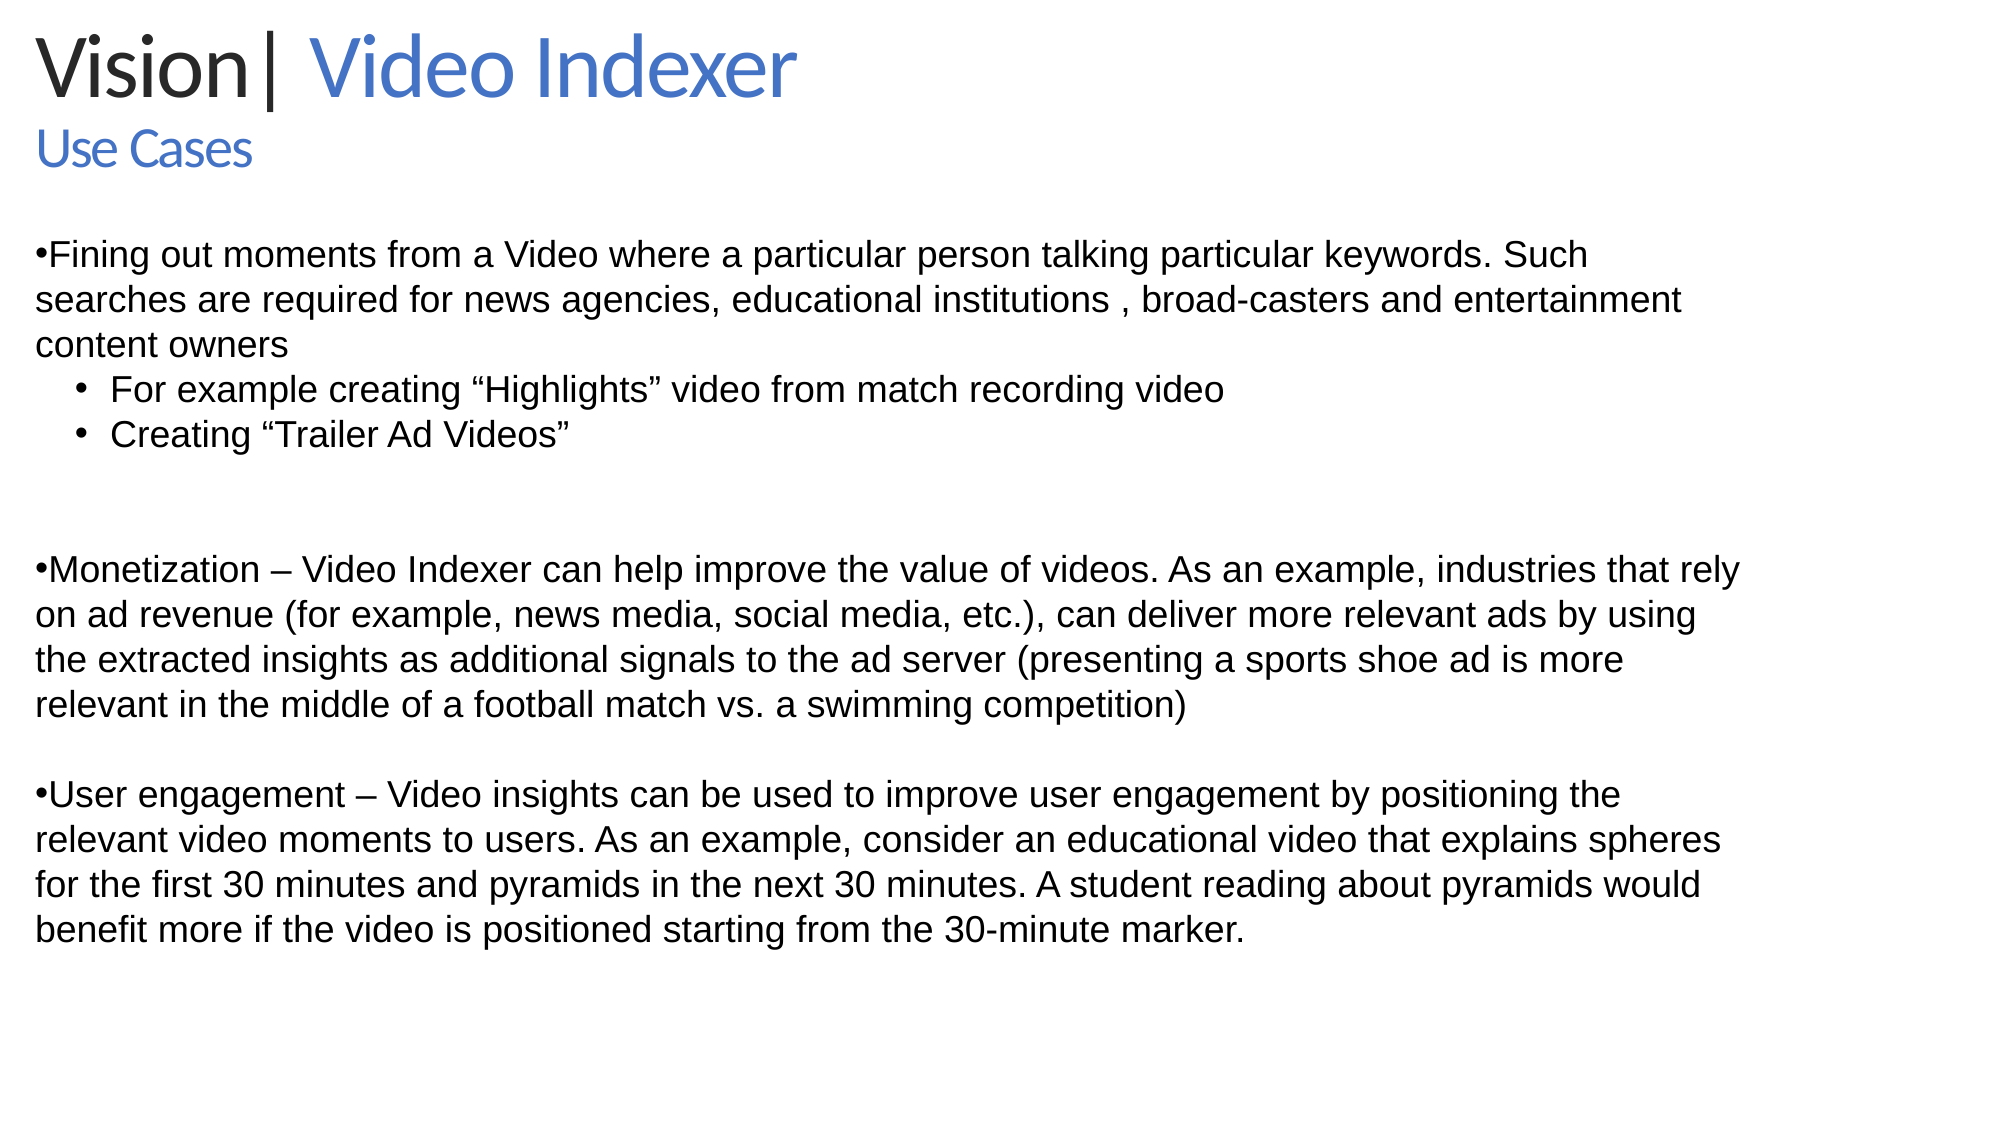

Vision| Video Indexer
Use Cases

.
Fining out moments from a Video where a particular person talking particular keywords. Such searches are required for news agencies, educational institutions , broad-casters and entertainment content owners
For example creating “Highlights” video from match recording video
Creating “Trailer Ad Videos”

Monetization – Video Indexer can help improve the value of videos. As an example, industries that rely on ad revenue (for example, news media, social media, etc.), can deliver more relevant ads by using the extracted insights as additional signals to the ad server (presenting a sports shoe ad is more relevant in the middle of a football match vs. a swimming competition)

User engagement – Video insights can be used to improve user engagement by positioning the relevant video moments to users. As an example, consider an educational video that explains spheres for the first 30 minutes and pyramids in the next 30 minutes. A student reading about pyramids would benefit more if the video is positioned starting from the 30-minute marker.